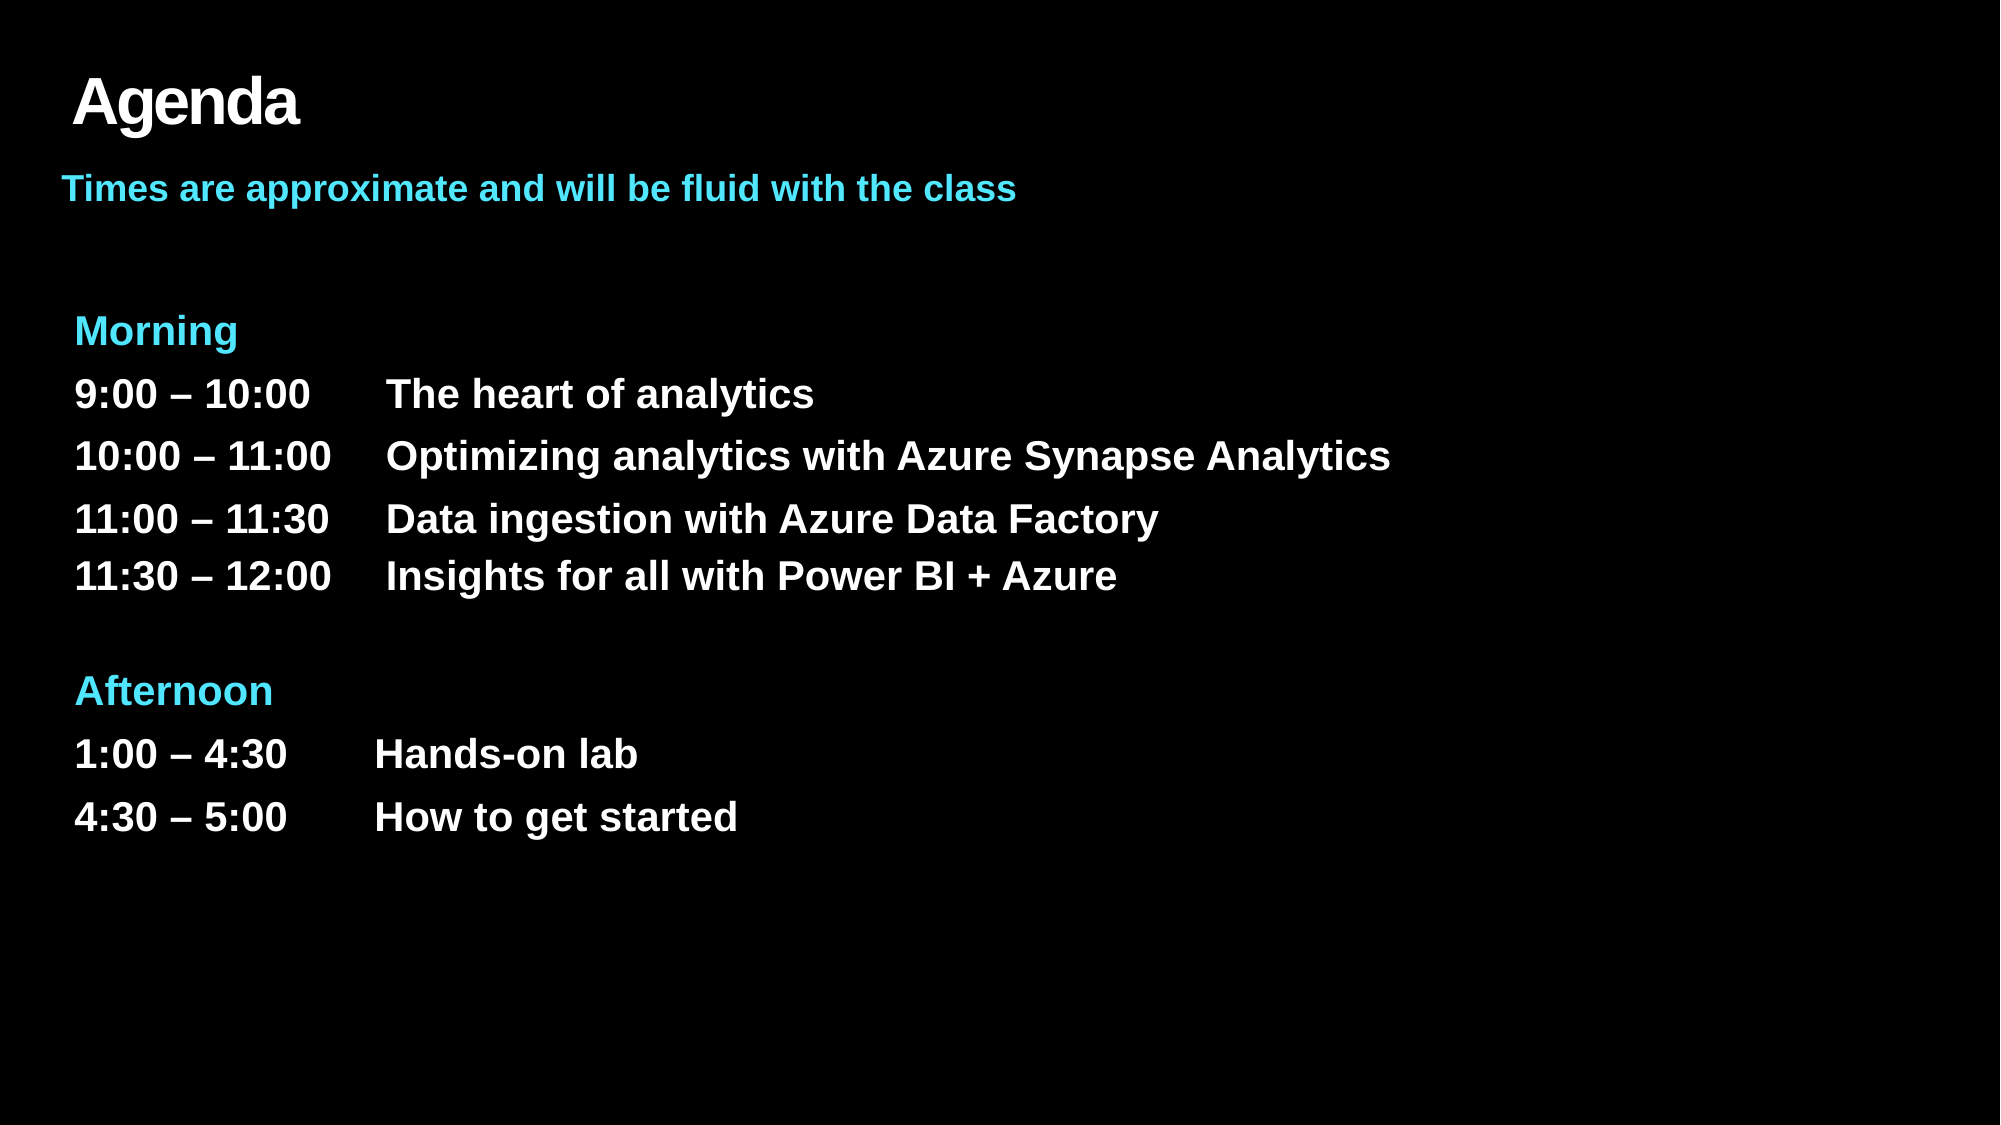

# Agenda
Times are approximate and will be fluid with the class
Morning
9:00 – 10:00 	 The heart of analytics
10:00 – 11:00 	 Optimizing analytics with Azure Synapse Analytics
11:00 – 11:30 	 Data ingestion with Azure Data Factory
11:30 – 12:00 	 Insights for all with Power BI + Azure

Afternoon
1:00 – 4:30 	Hands-on lab
4:30 – 5:00 	How to get started